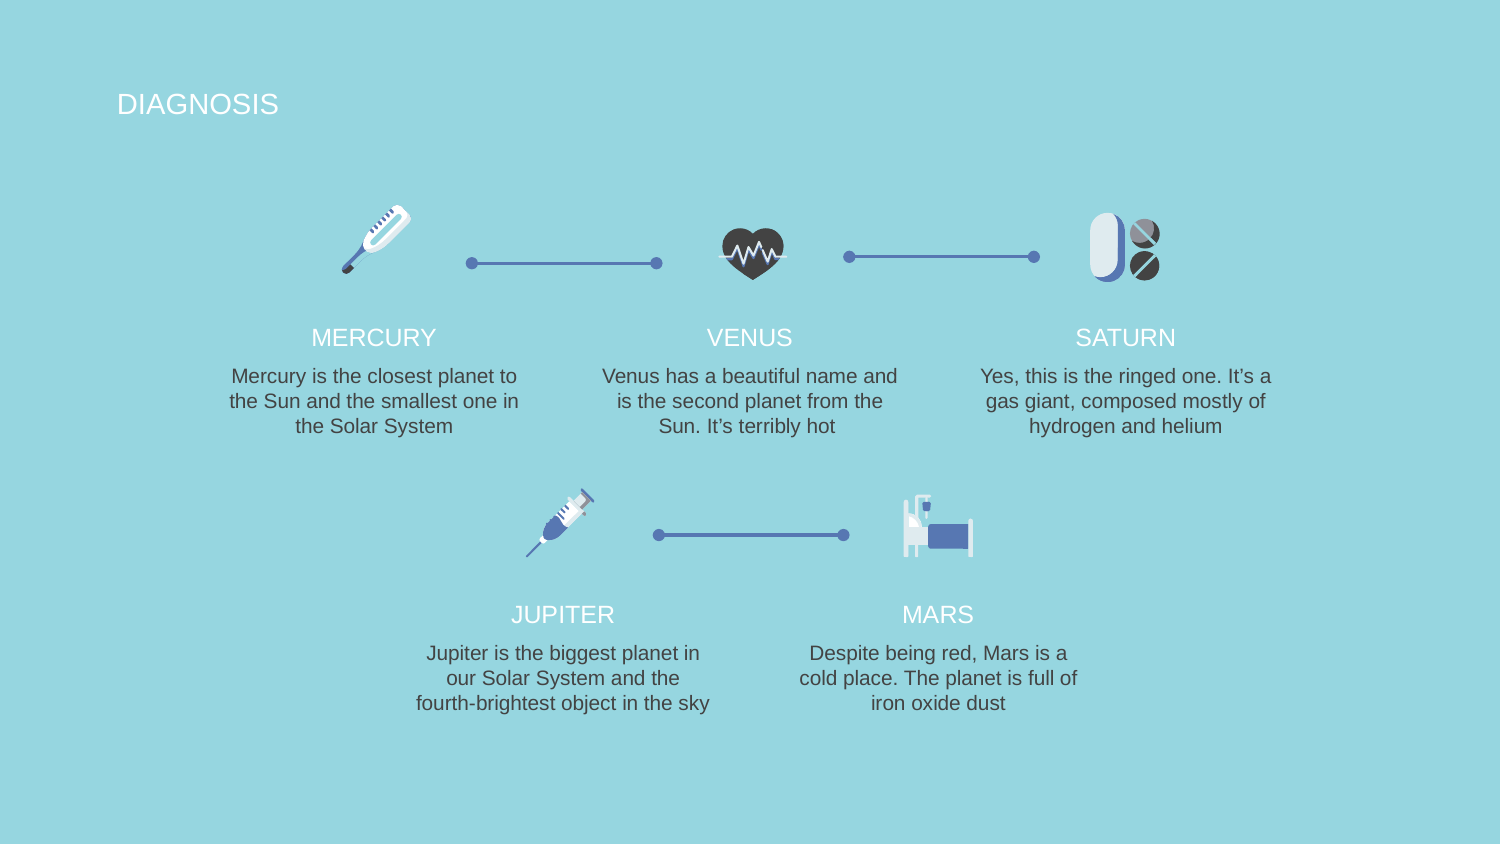

DIAGNOSIS

# MERCURY
VENUS
SATURN
Mercury is the closest planet to the Sun and the smallest one in the Solar System
Venus has a beautiful name and is the second planet from the Sun. It’s terribly hot
Yes, this is the ringed one. It’s a gas giant, composed mostly of hydrogen and helium

JUPITER
MARS
Jupiter is the biggest planet in our Solar System and the fourth-brightest object in the sky
Despite being red, Mars is a cold place. The planet is full of iron oxide dust